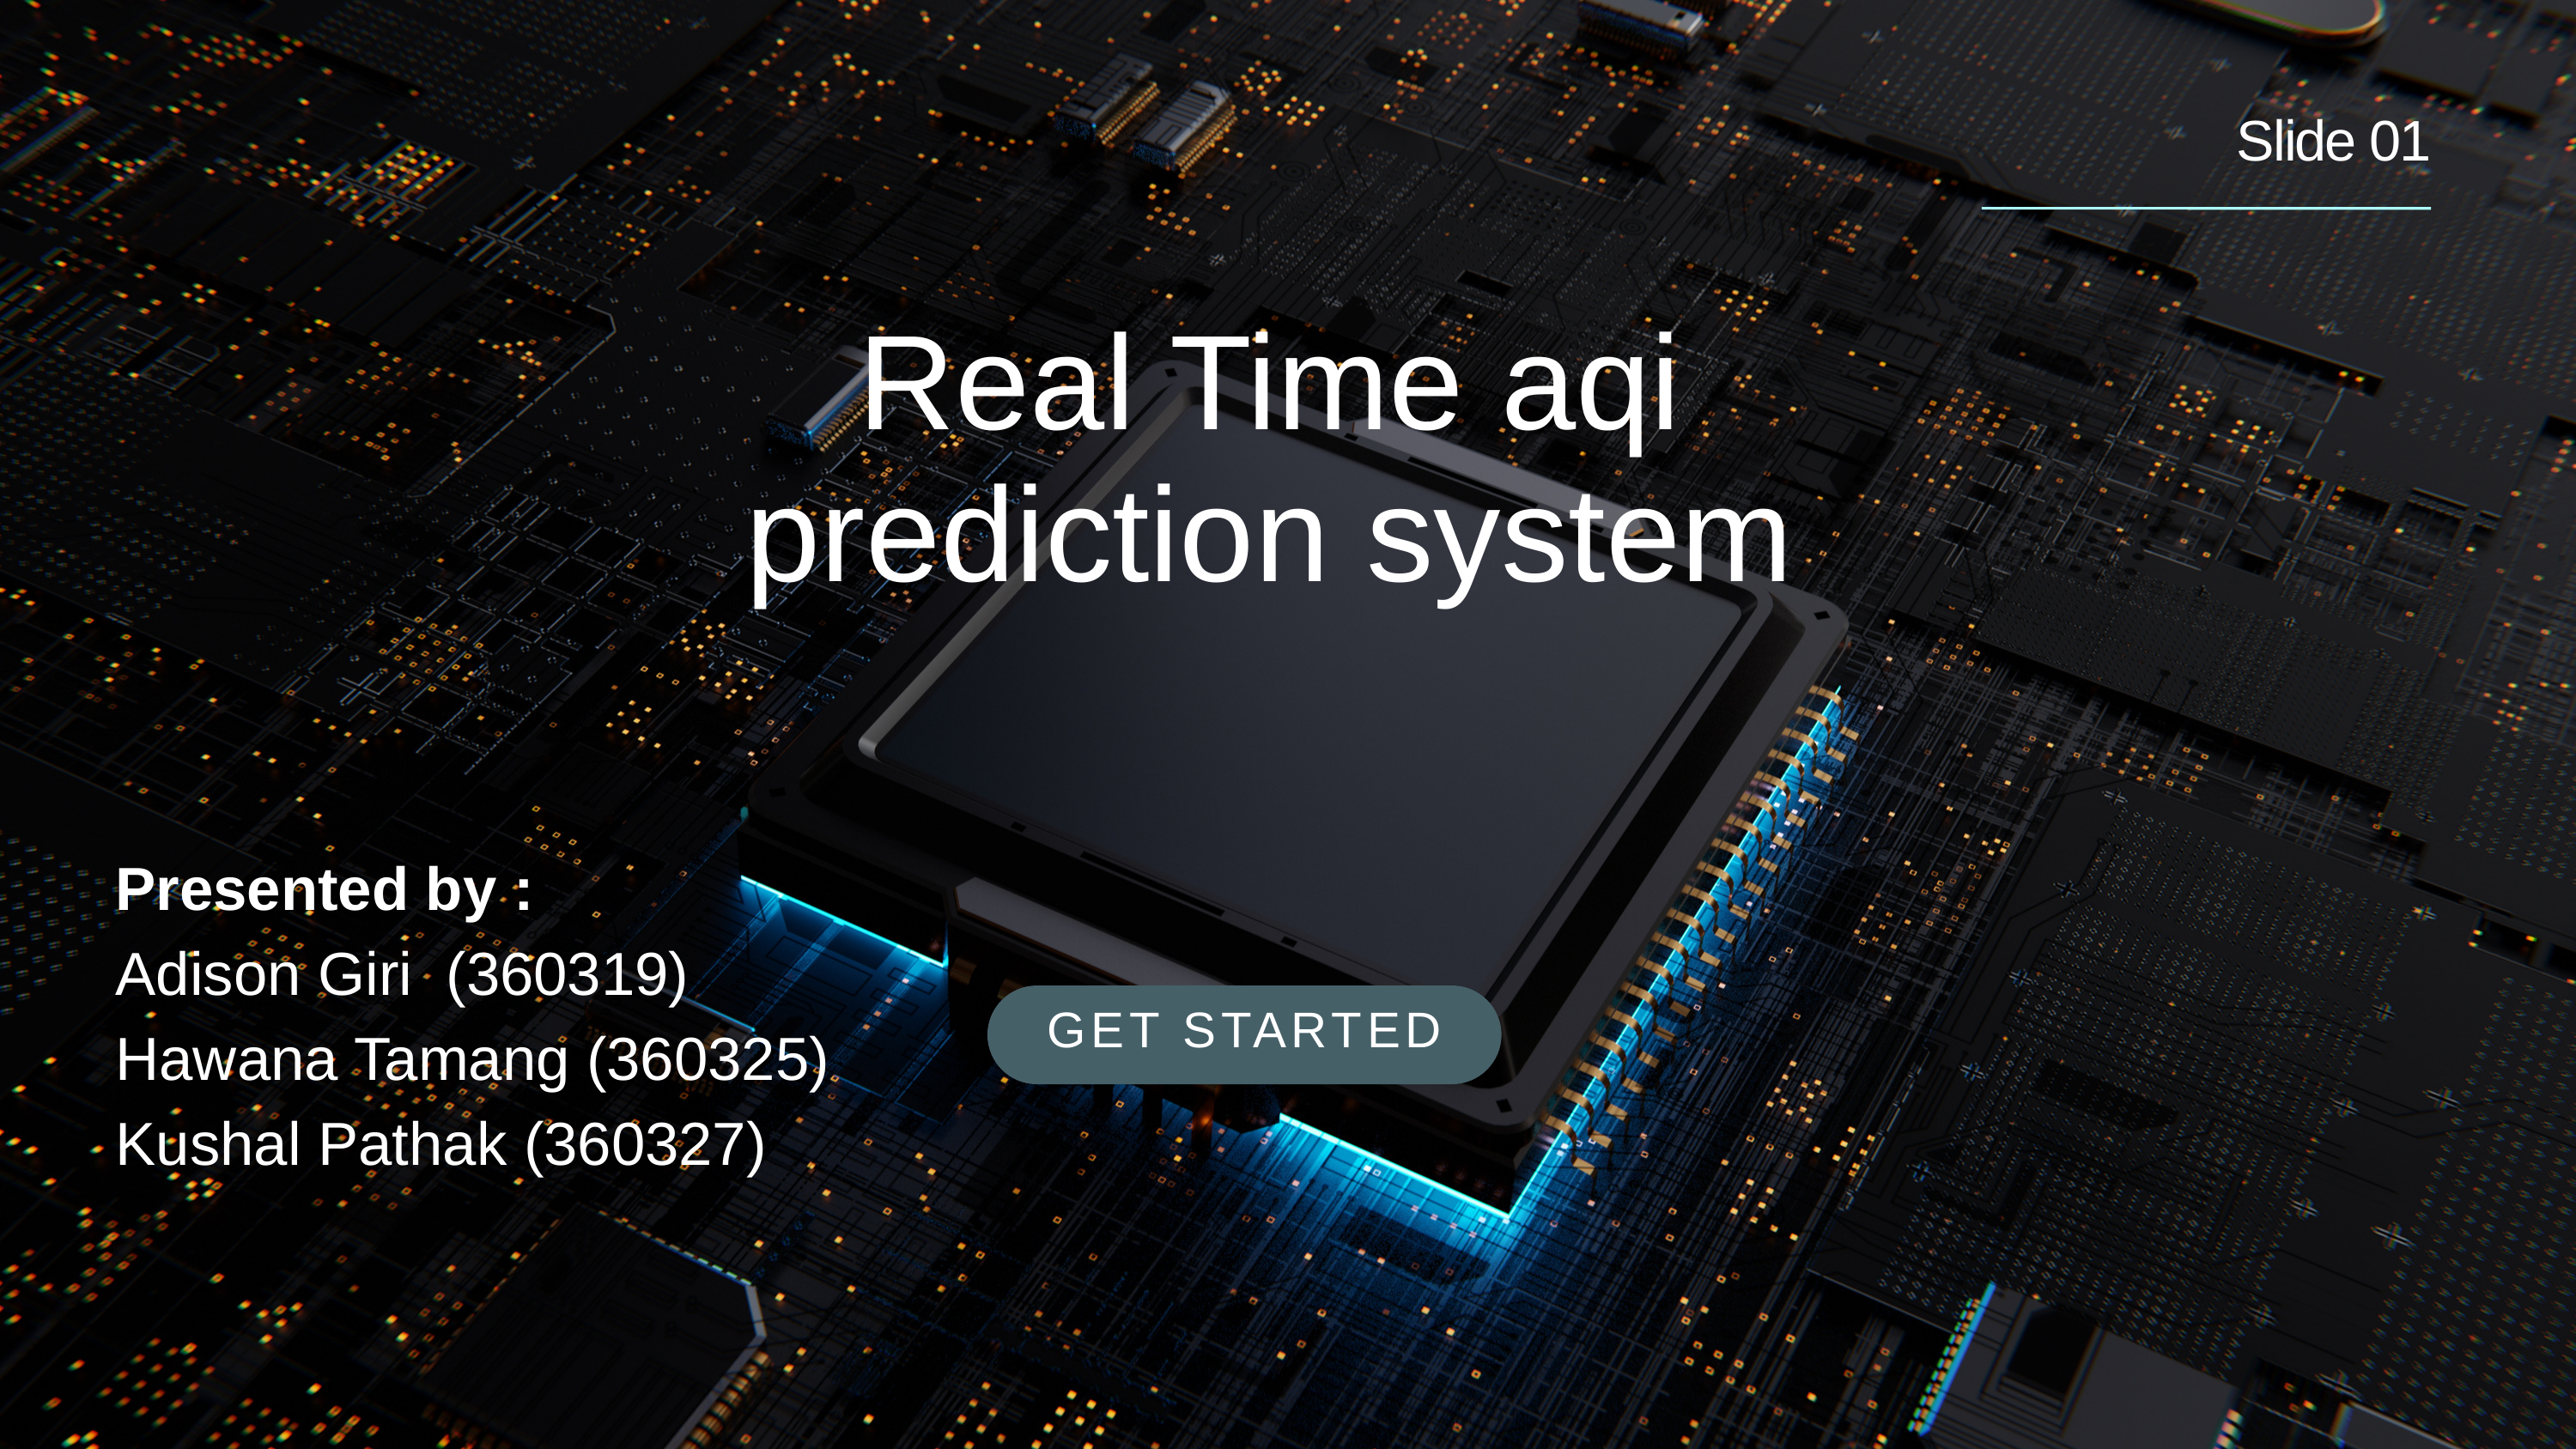

Slide 01

Real Time aqi prediction system

Presented by :
Adison Giri  (360319)
Hawana Tamang (360325)
Kushal Pathak (360327)

GET STARTED